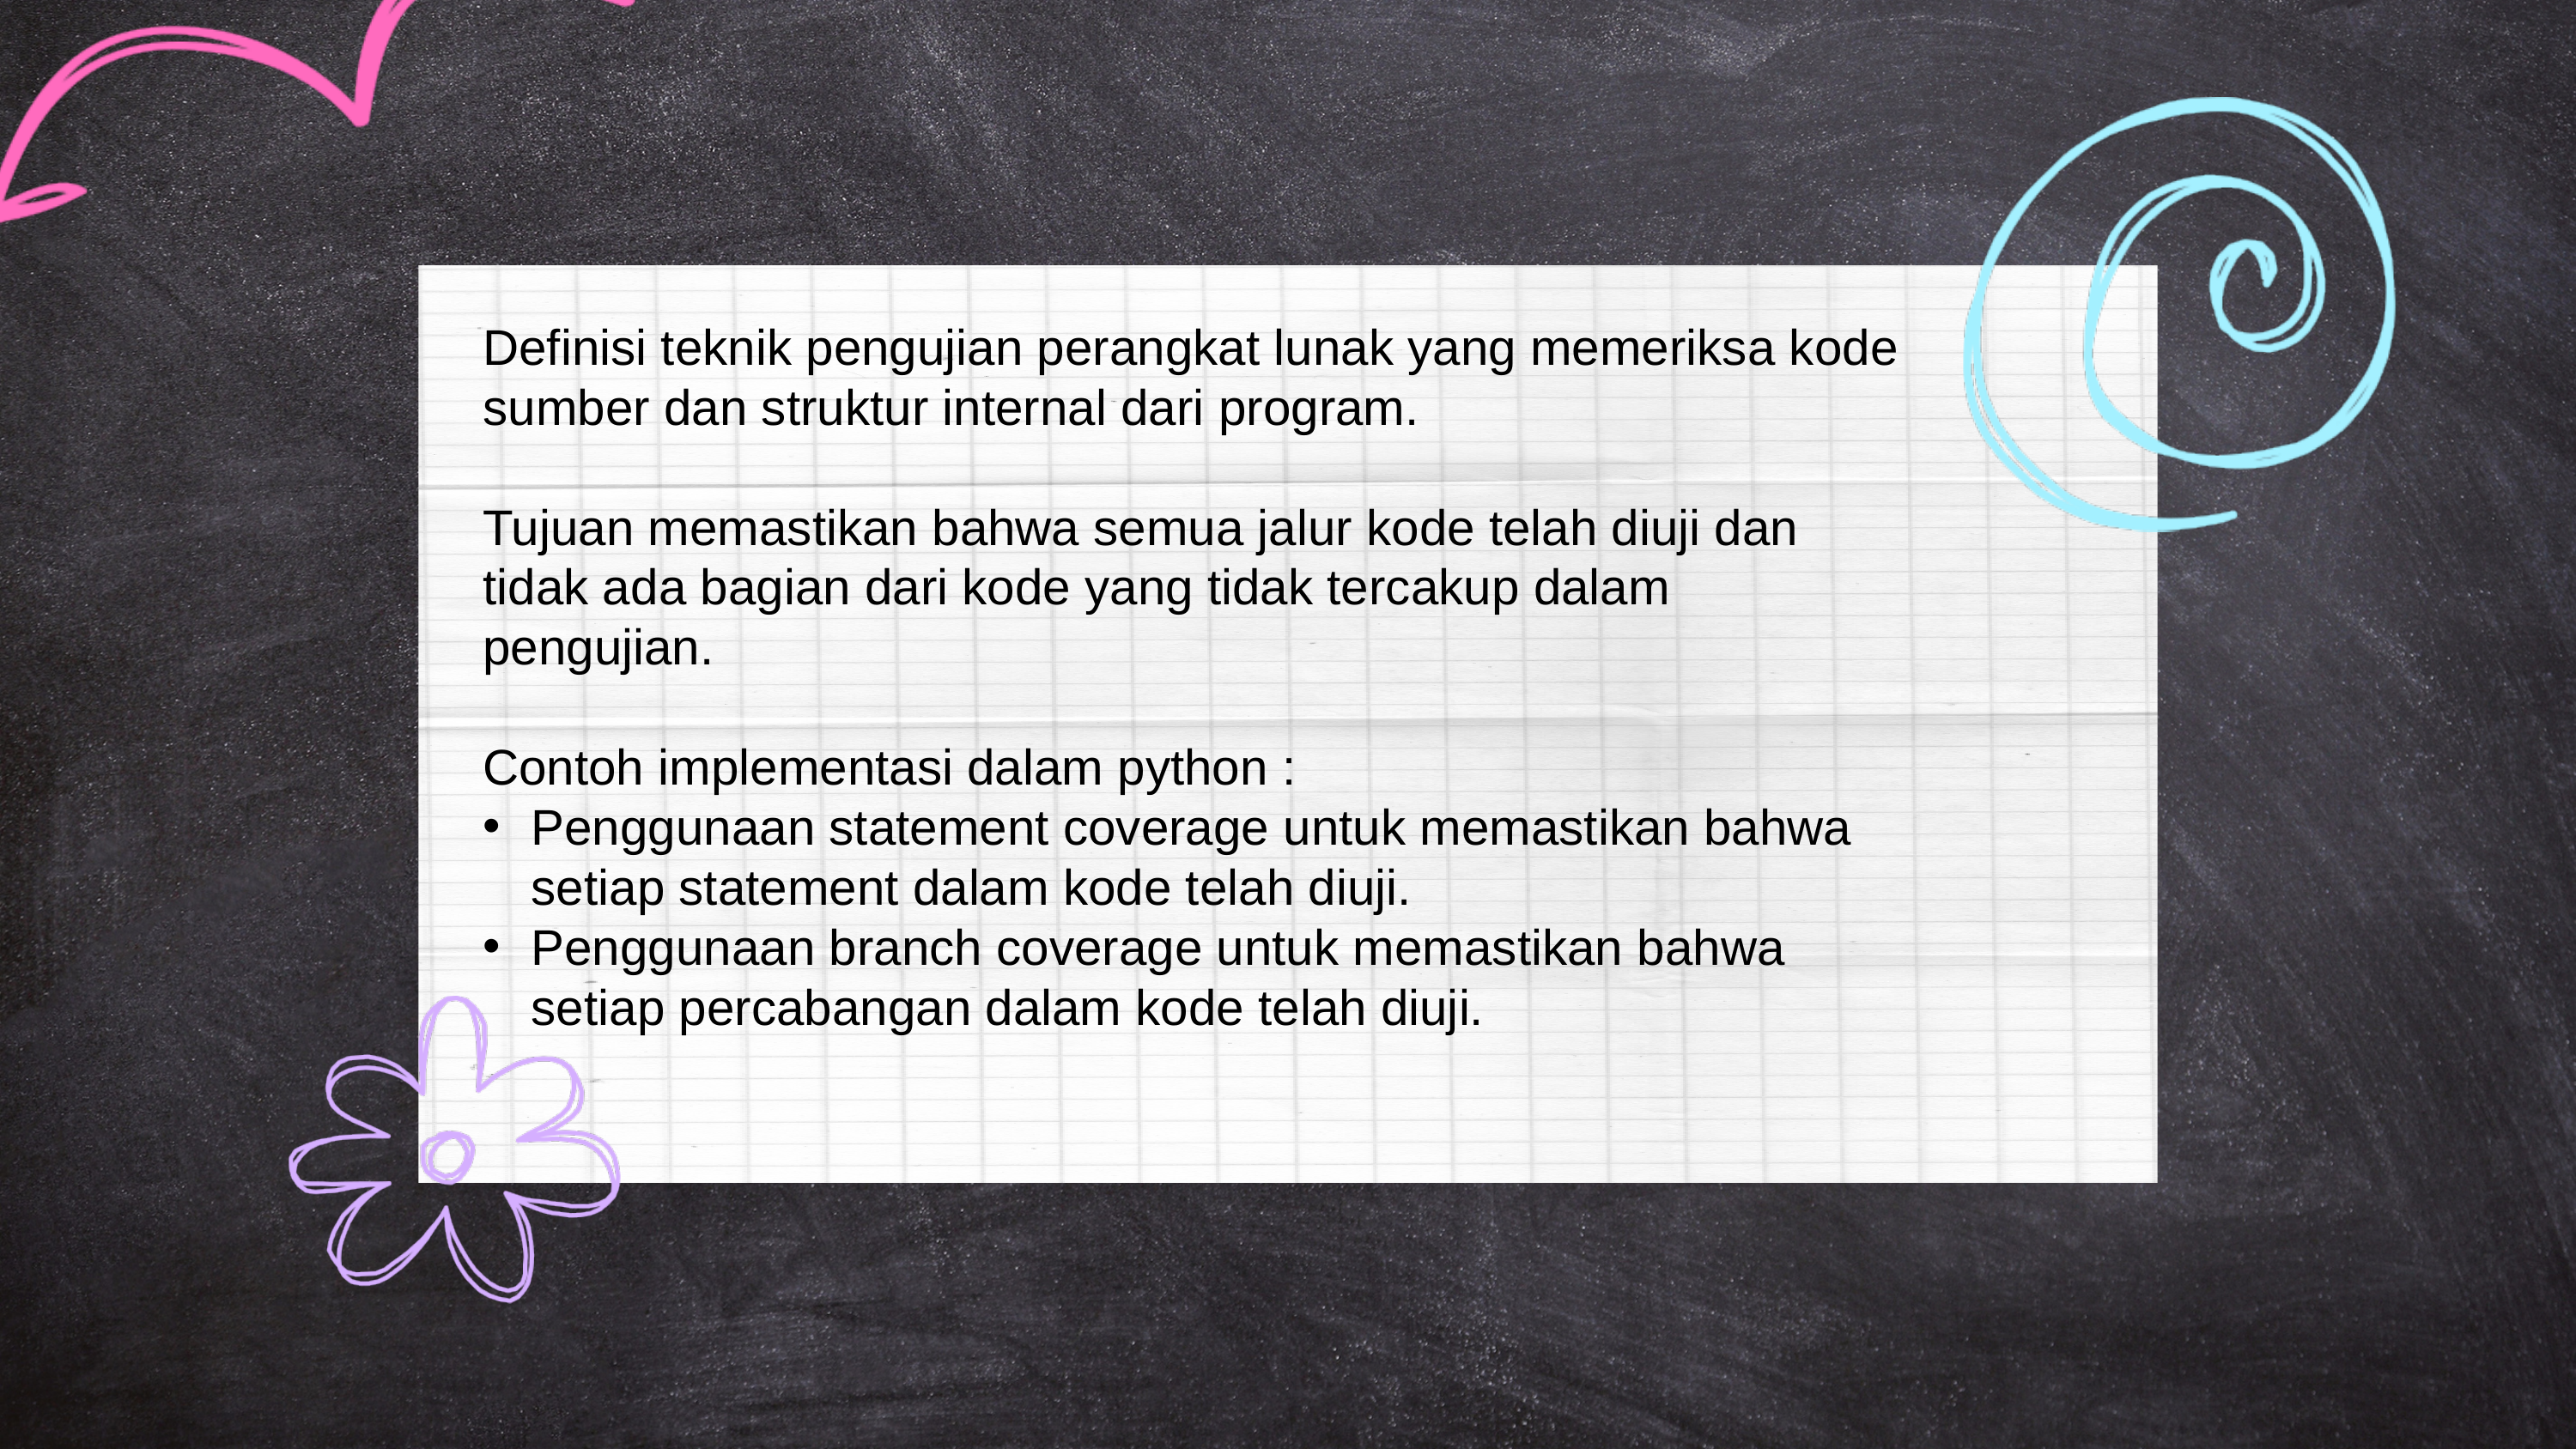

Definisi teknik pengujian perangkat lunak yang memeriksa kode sumber dan struktur internal dari program.

Tujuan memastikan bahwa semua jalur kode telah diuji dan tidak ada bagian dari kode yang tidak tercakup dalam pengujian.

Contoh implementasi dalam python :
Penggunaan statement coverage untuk memastikan bahwa setiap statement dalam kode telah diuji.
Penggunaan branch coverage untuk memastikan bahwa setiap percabangan dalam kode telah diuji.